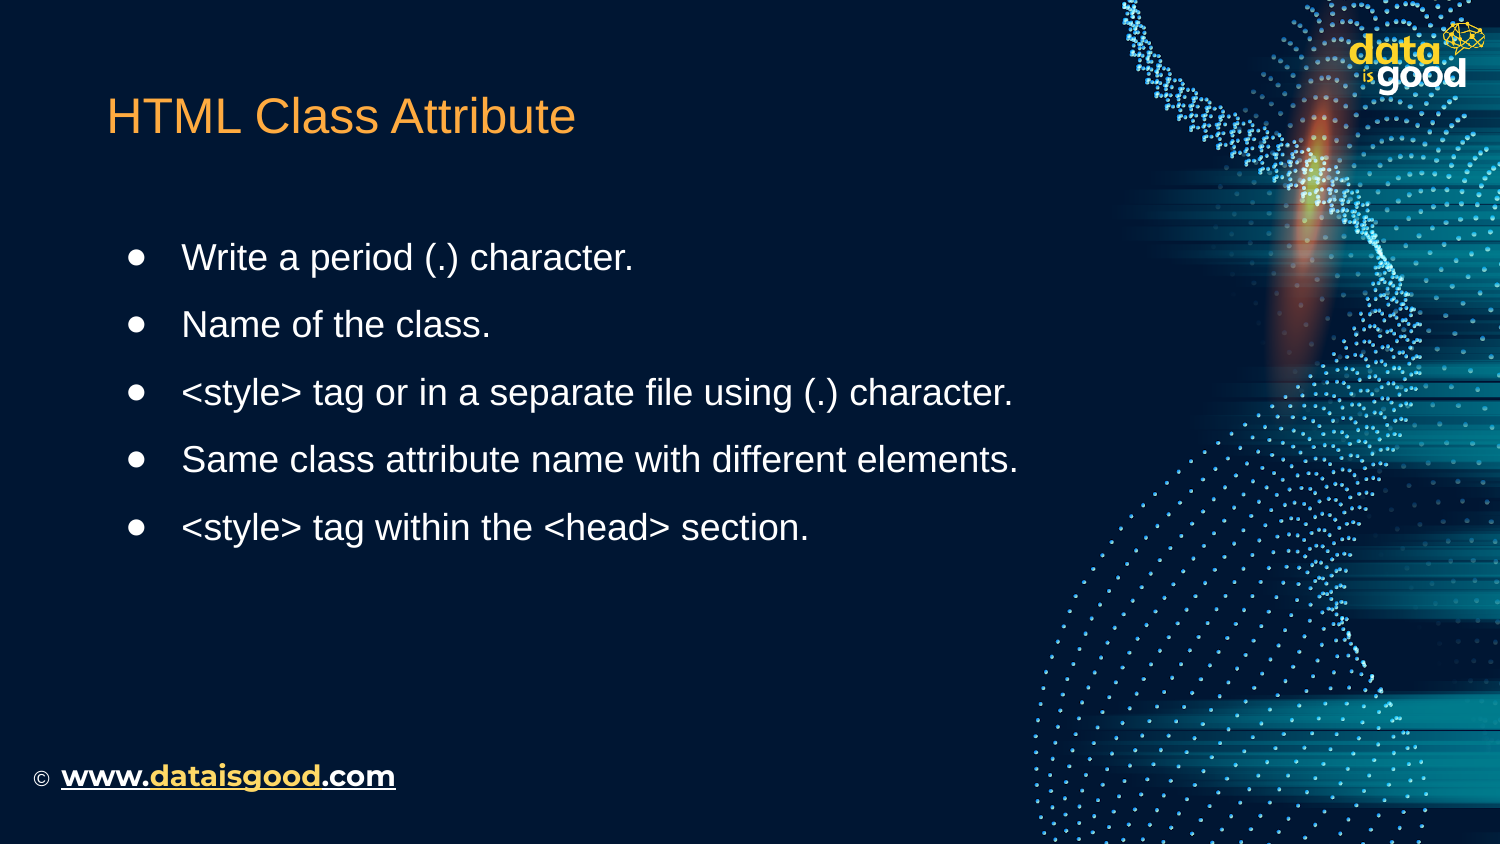

# HTML Class Attribute
Write a period (.) character.
Name of the class.
<style> tag or in a separate file using (.) character.
Same class attribute name with different elements.
<style> tag within the <head> section.